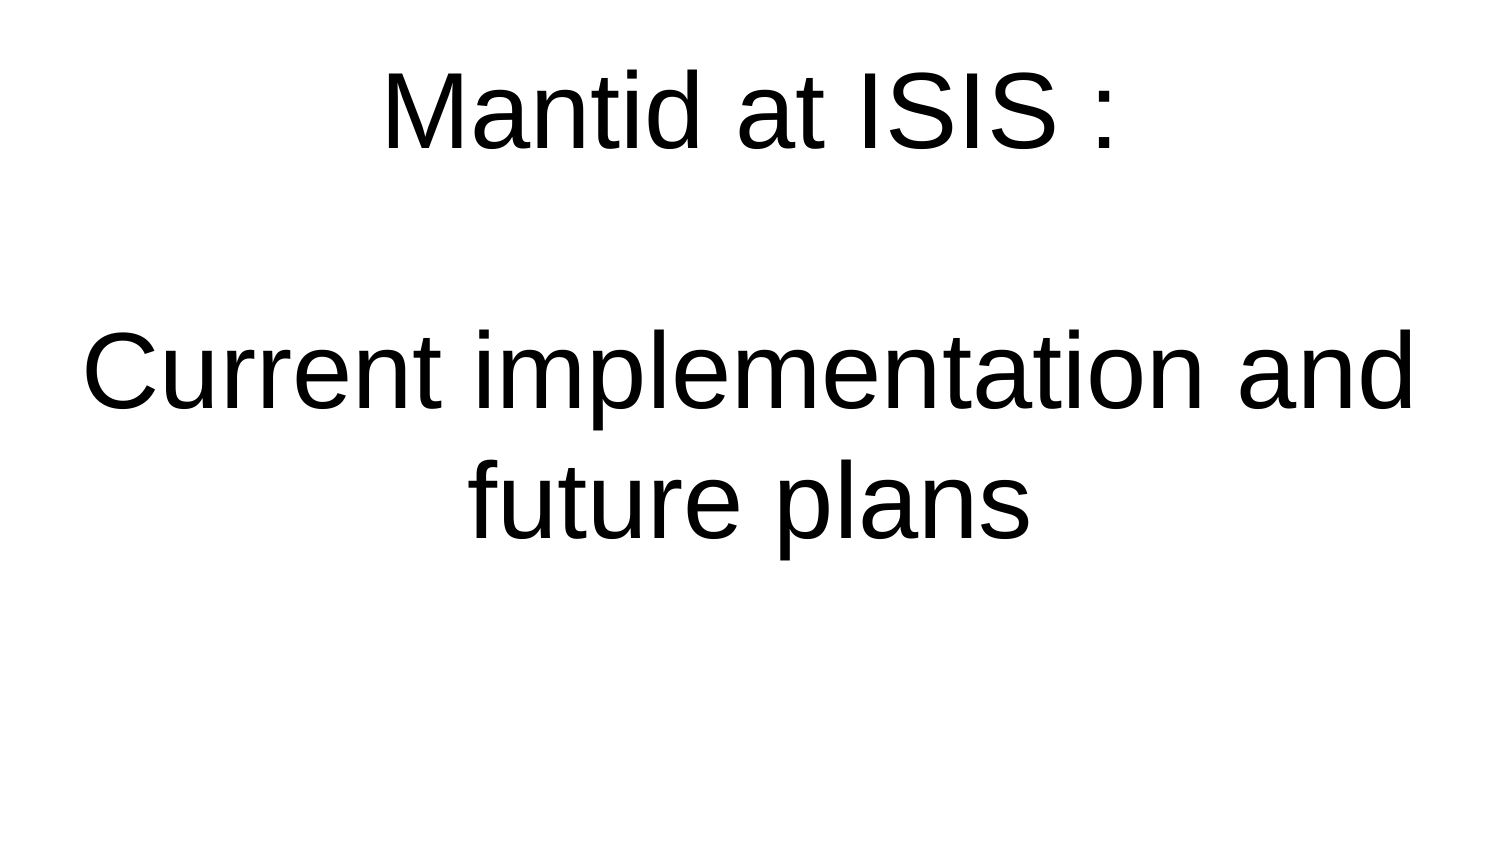

# Mantid at ISIS : Current implementation and future plans